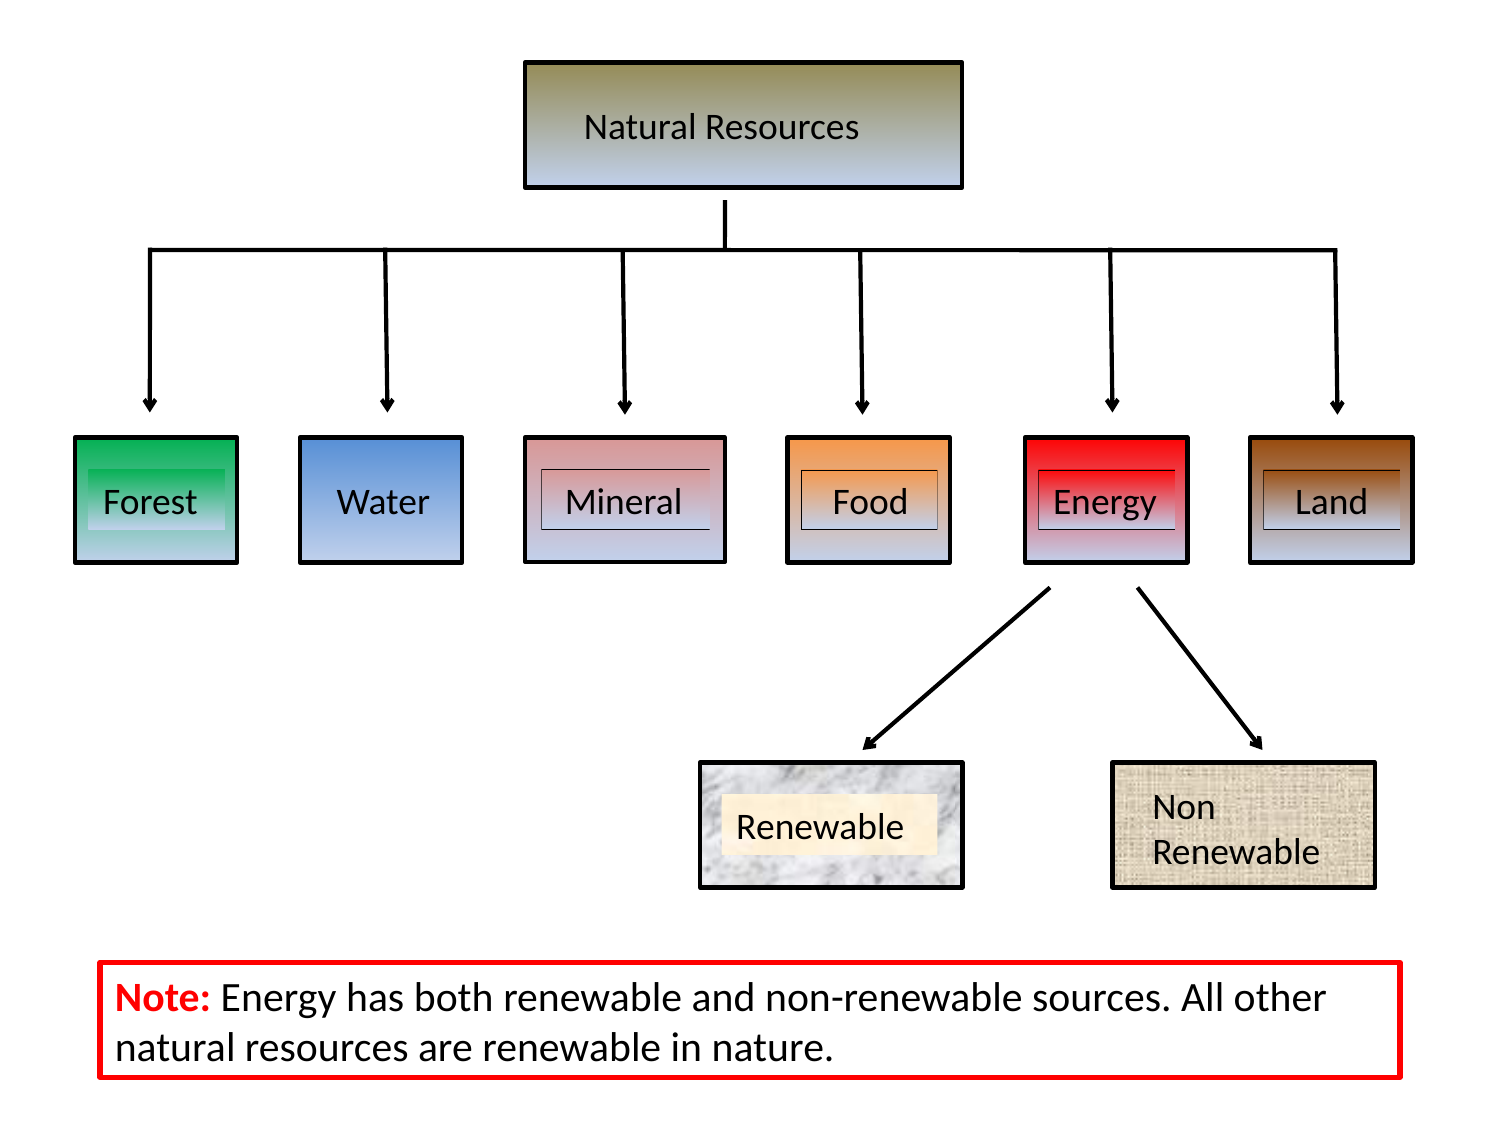

Natural Resources

Forest

 Water

 Mineral

  Food

Energy

  Land

Renewable

Non Renewable
Note: Energy has both renewable and non-renewable sources. All other natural resources are renewable in nature.